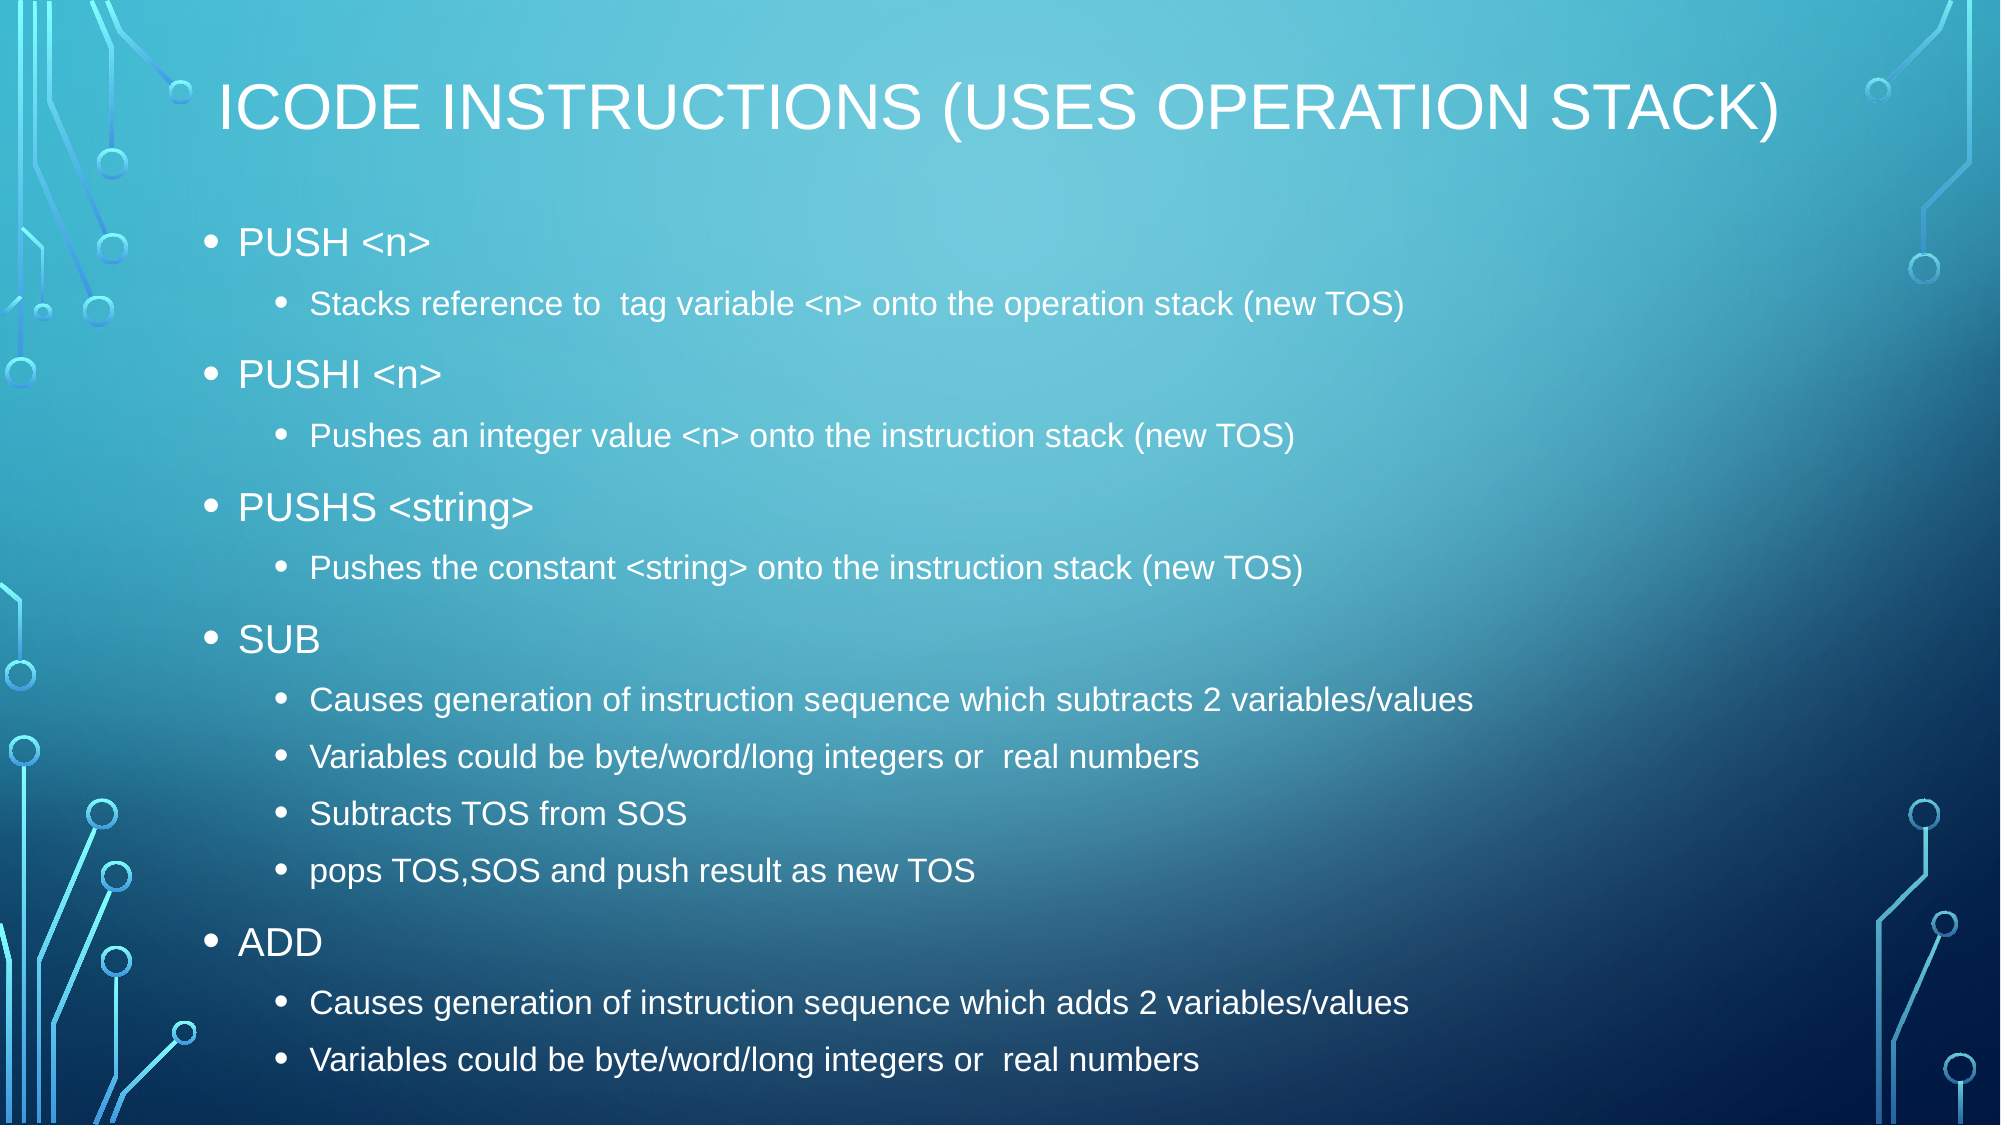

# ICODE INSTRUCTIONS (USES Operation Stack)
PUSH <n>
Stacks reference to  tag variable <n> onto the operation stack (new TOS)
PUSHI <n>
Pushes an integer value <n> onto the instruction stack (new TOS)
PUSHS <string>
Pushes the constant <string> onto the instruction stack (new TOS)
SUB
Causes generation of instruction sequence which subtracts 2 variables/values
Variables could be byte/word/long integers or  real numbers
Subtracts TOS from SOS
pops TOS,SOS and push result as new TOS
ADD
Causes generation of instruction sequence which adds 2 variables/values
Variables could be byte/word/long integers or  real numbers